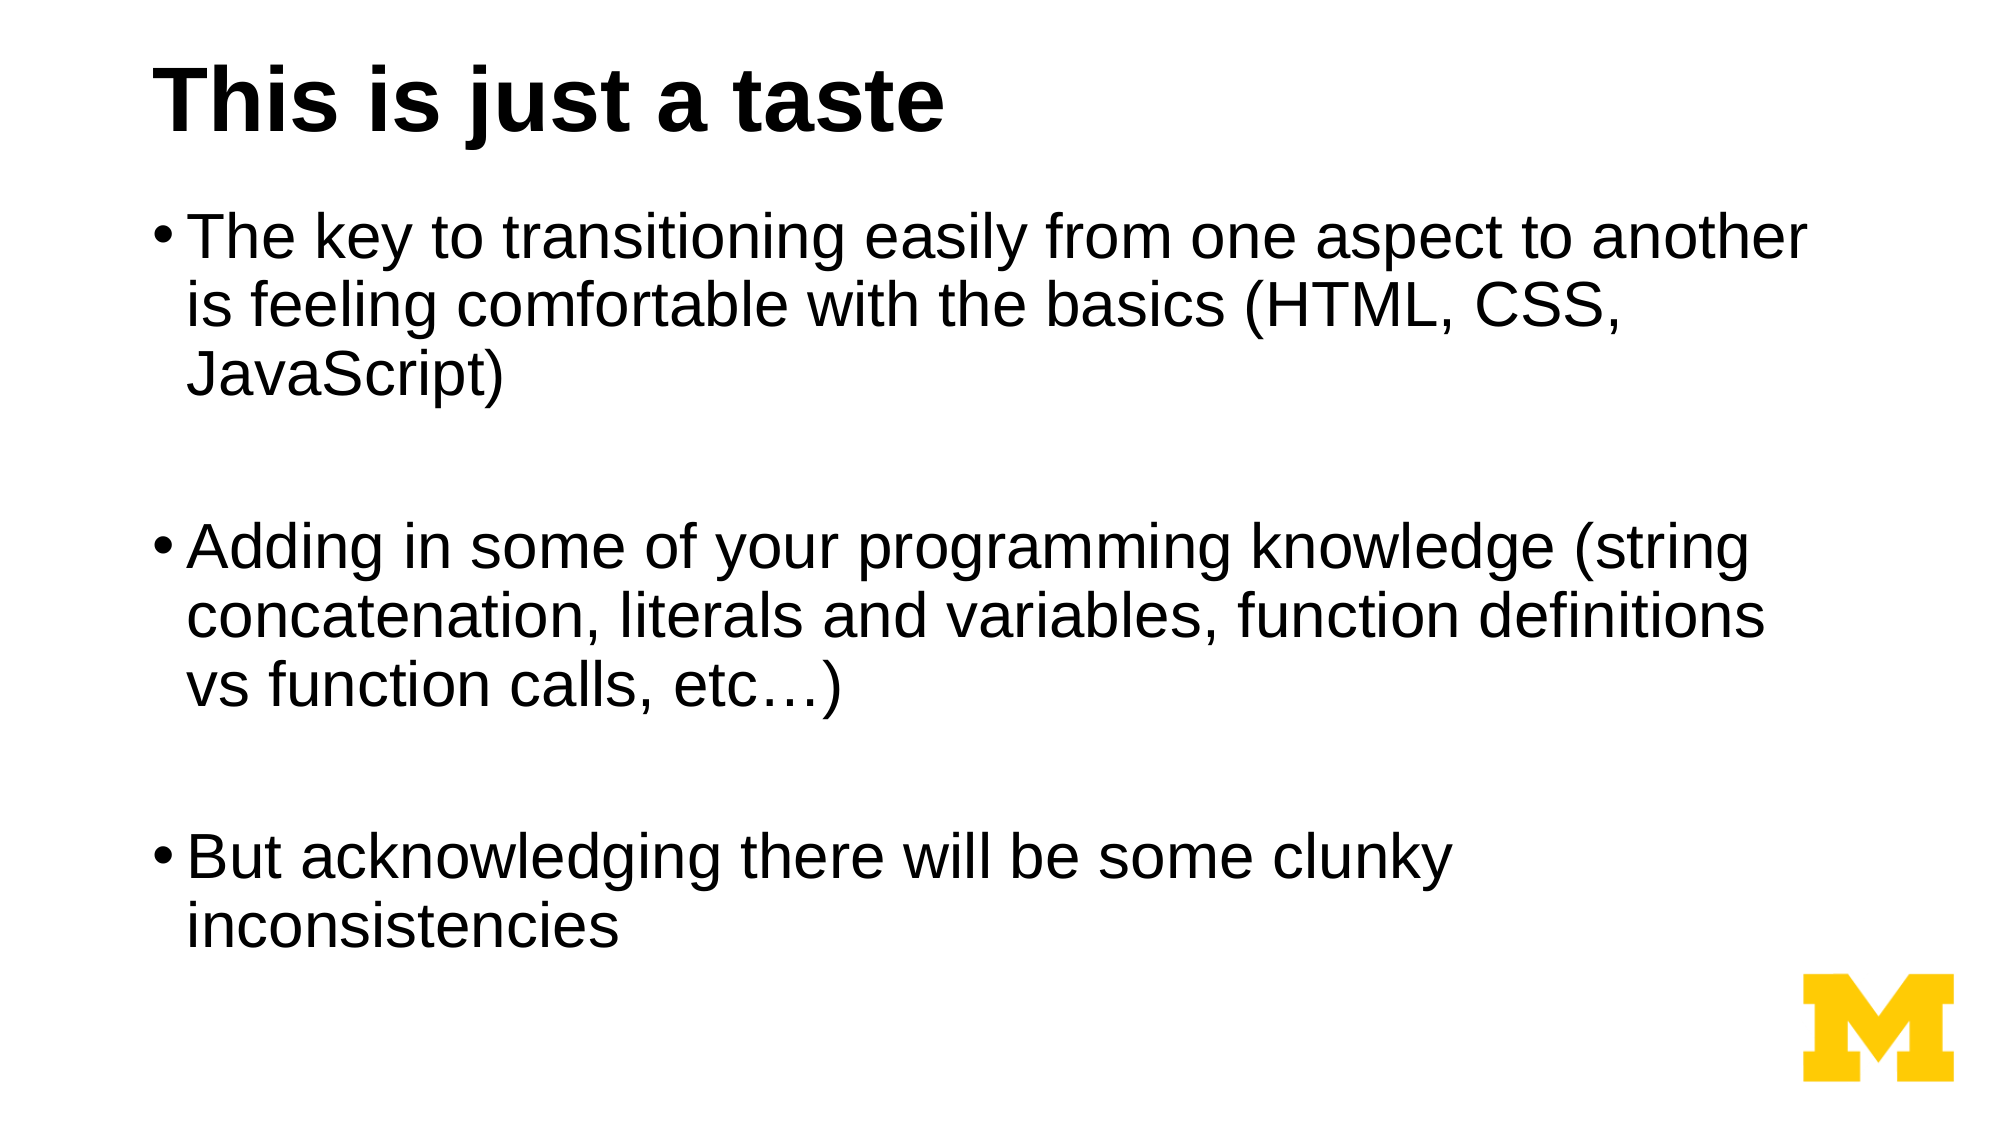

# This is just a taste
The key to transitioning easily from one aspect to another is feeling comfortable with the basics (HTML, CSS, JavaScript)

Adding in some of your programming knowledge (string concatenation, literals and variables, function definitions vs function calls, etc…)

But acknowledging there will be some clunky inconsistencies